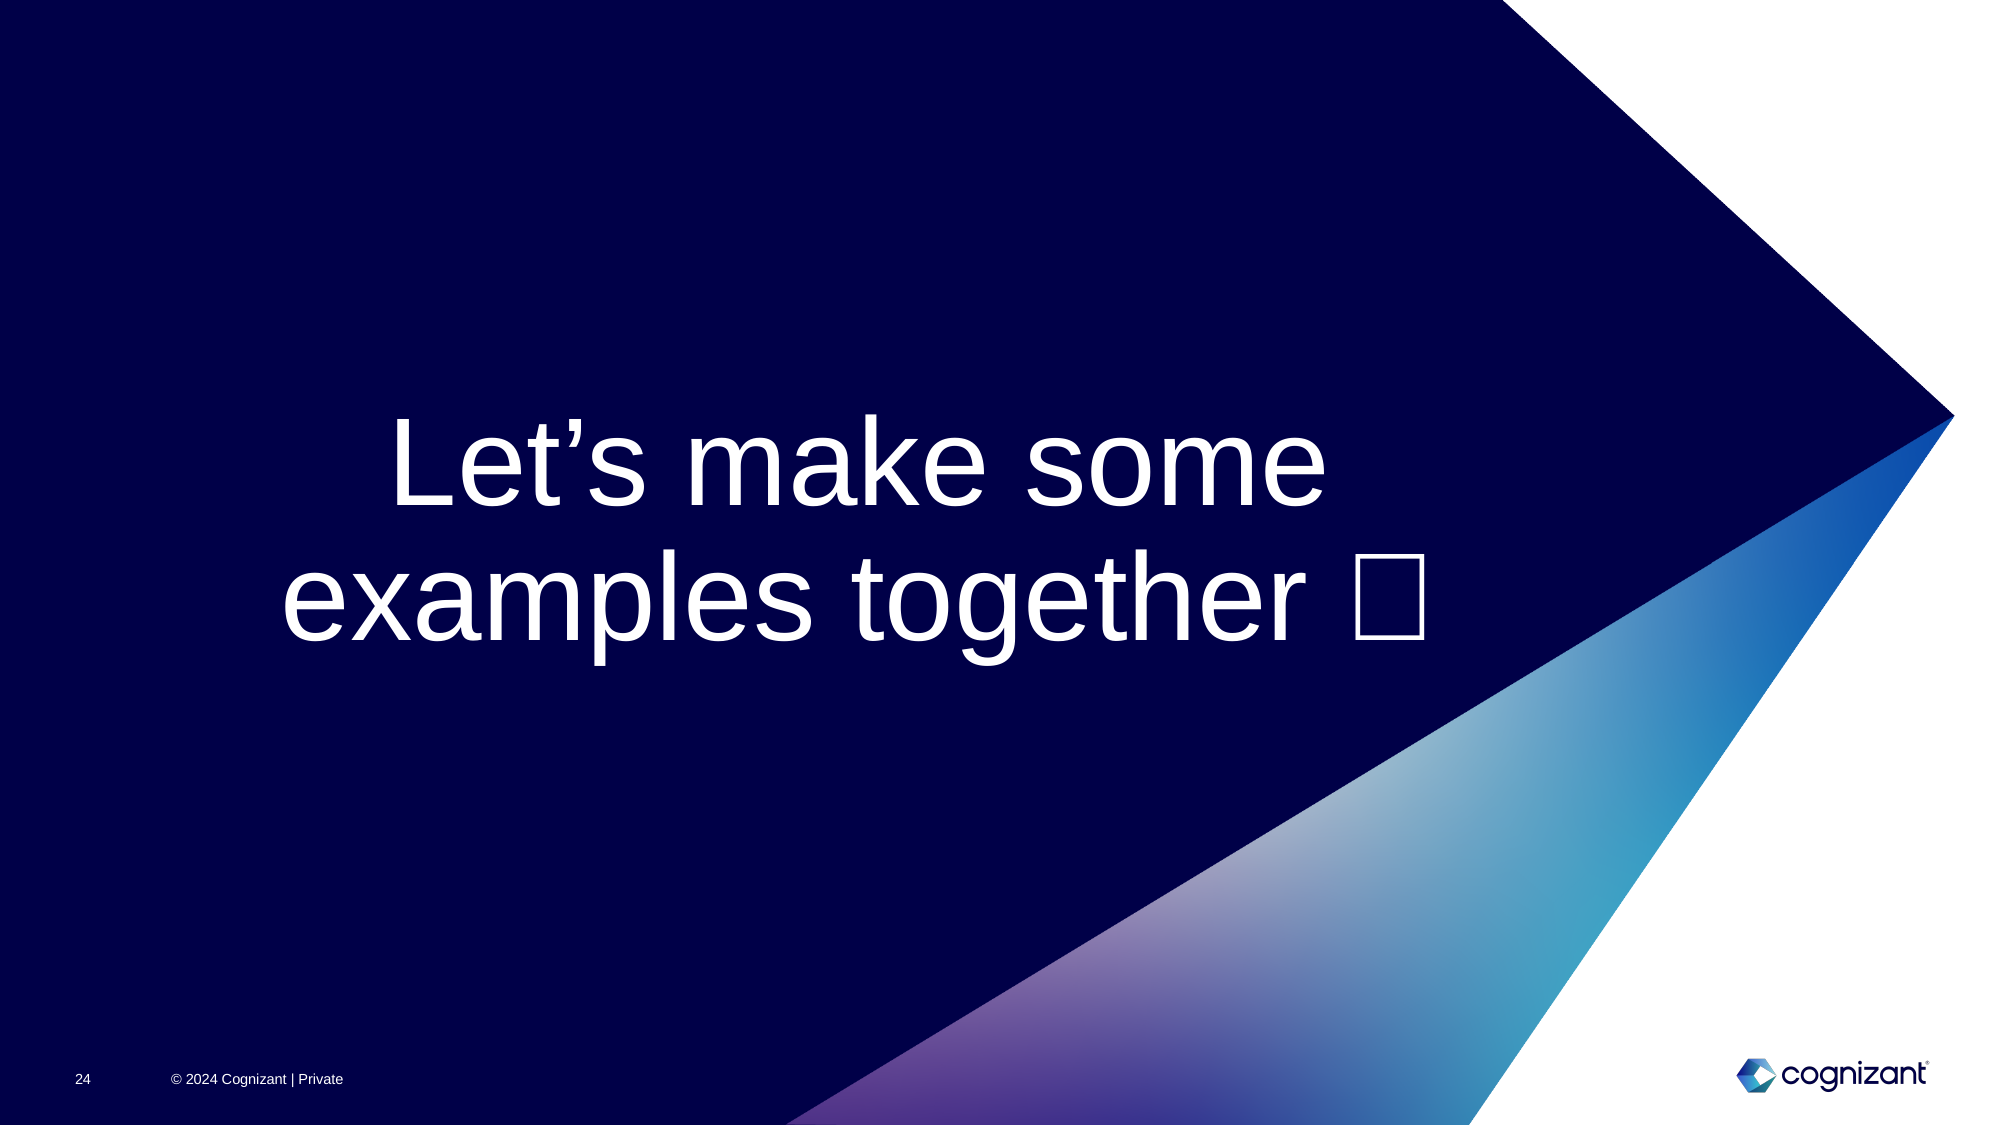

# Let’s make some examples together 🥳
© 2024 Cognizant | Private
24